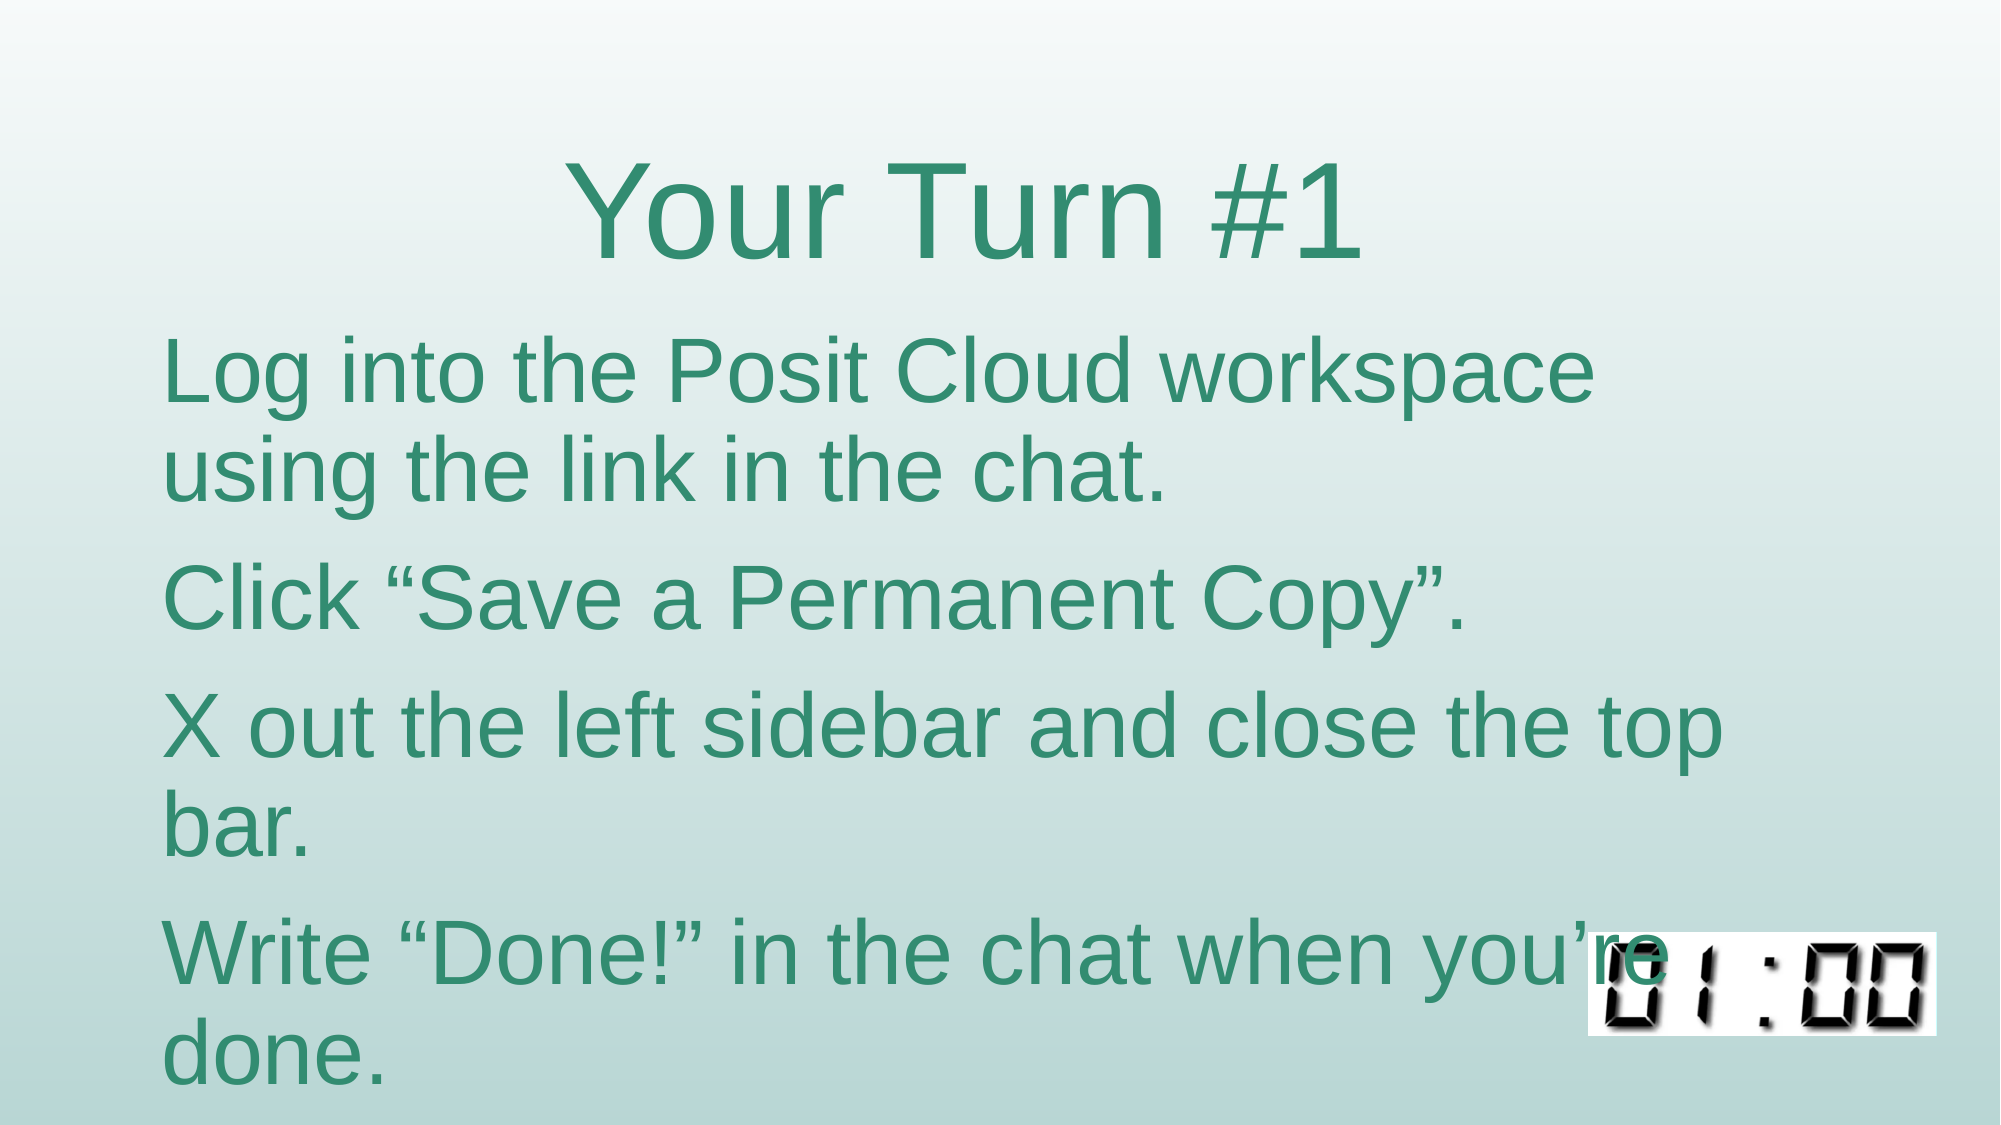

# Your Turn #1
Log into the Posit Cloud workspace using the link in the chat.
Click “Save a Permanent Copy”.
X out the left sidebar and close the top bar.
Write “Done!” in the chat when you’re done.